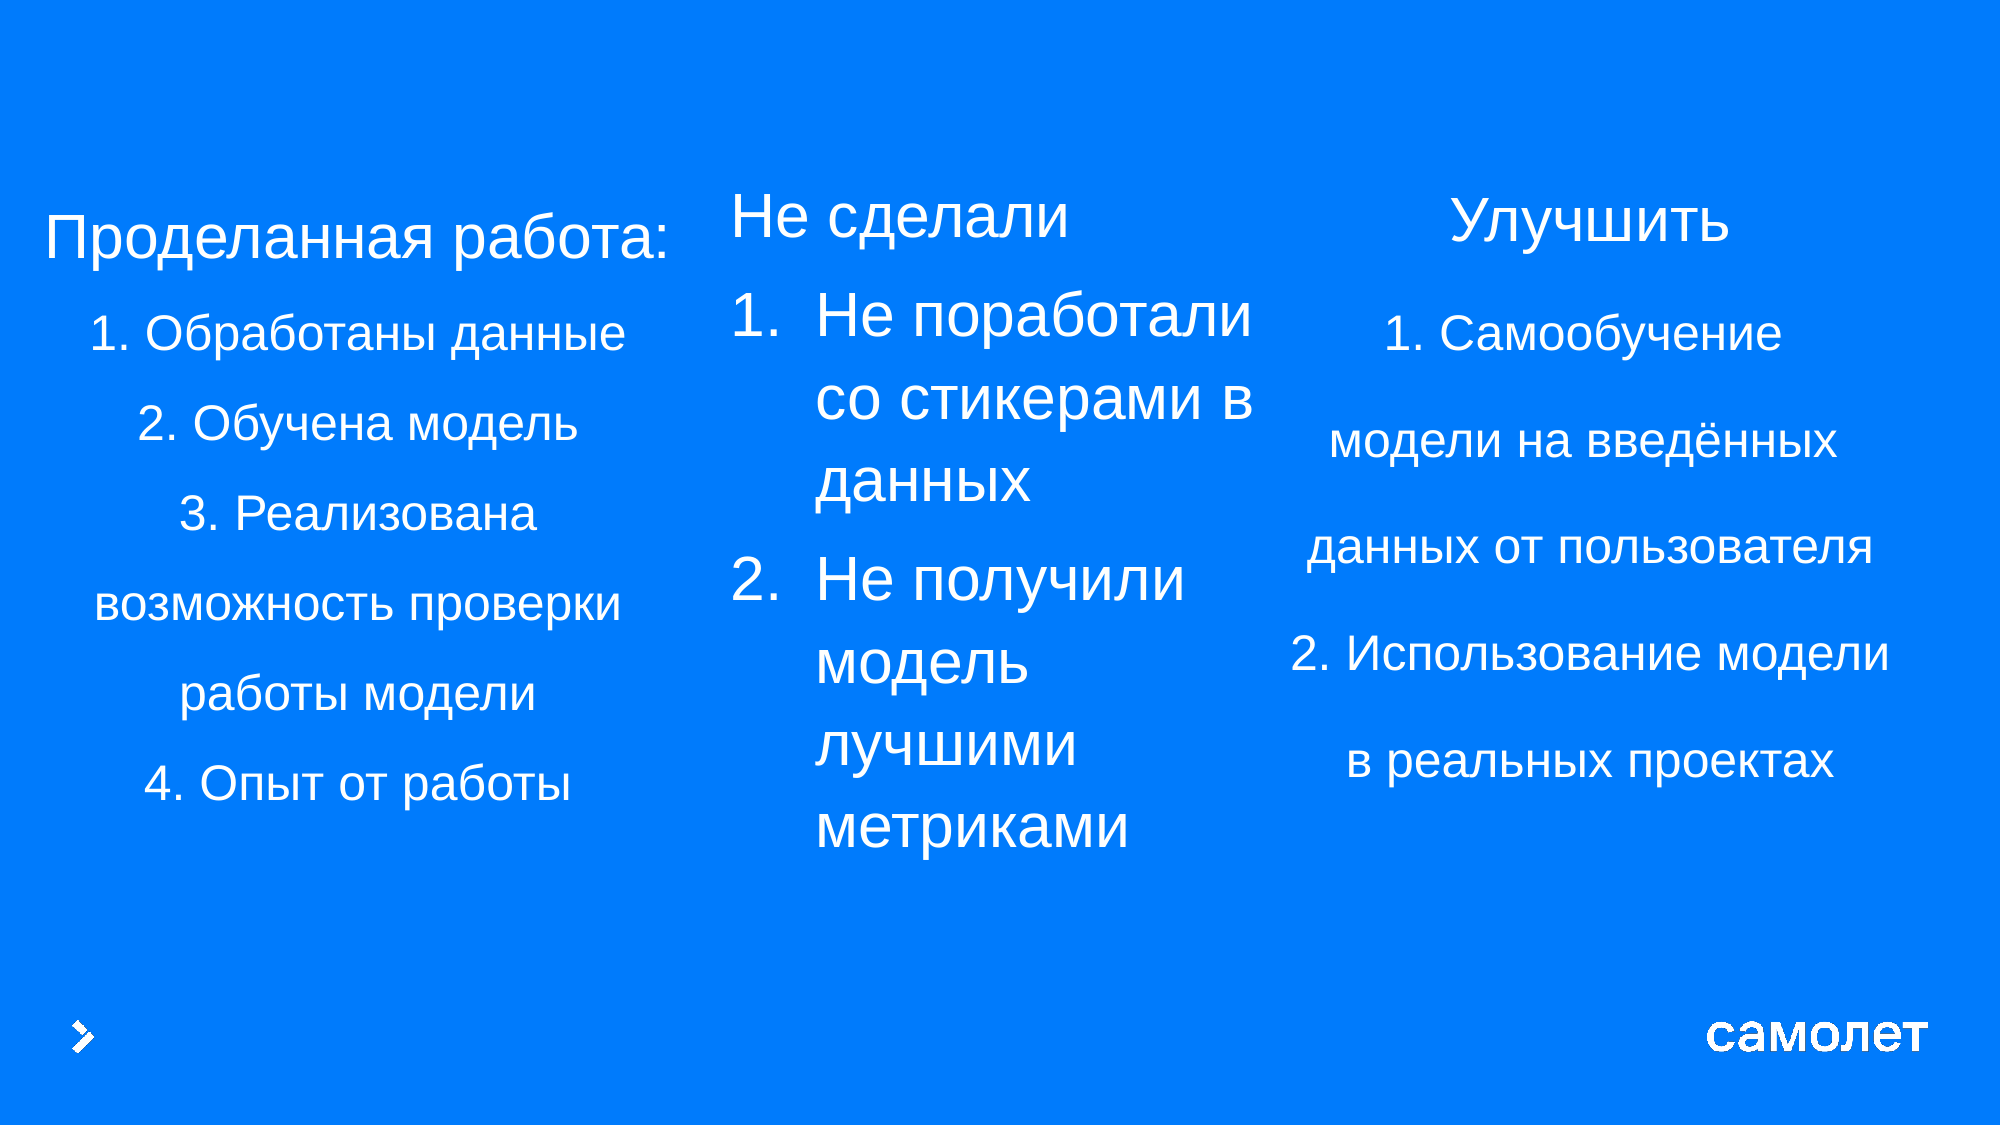

Не сделали
Не поработали со стикерами в данных
Не получили модель лучшими метриками
Улучшить
1. Самообучение
модели на введённых
данных от пользователя
2. Использование модели
в реальных проектах
# Проделанная работа: 1. Обработаны данные 2. Обучена модель 3. Реализована возможность проверки работы модели 4. Опыт от работы